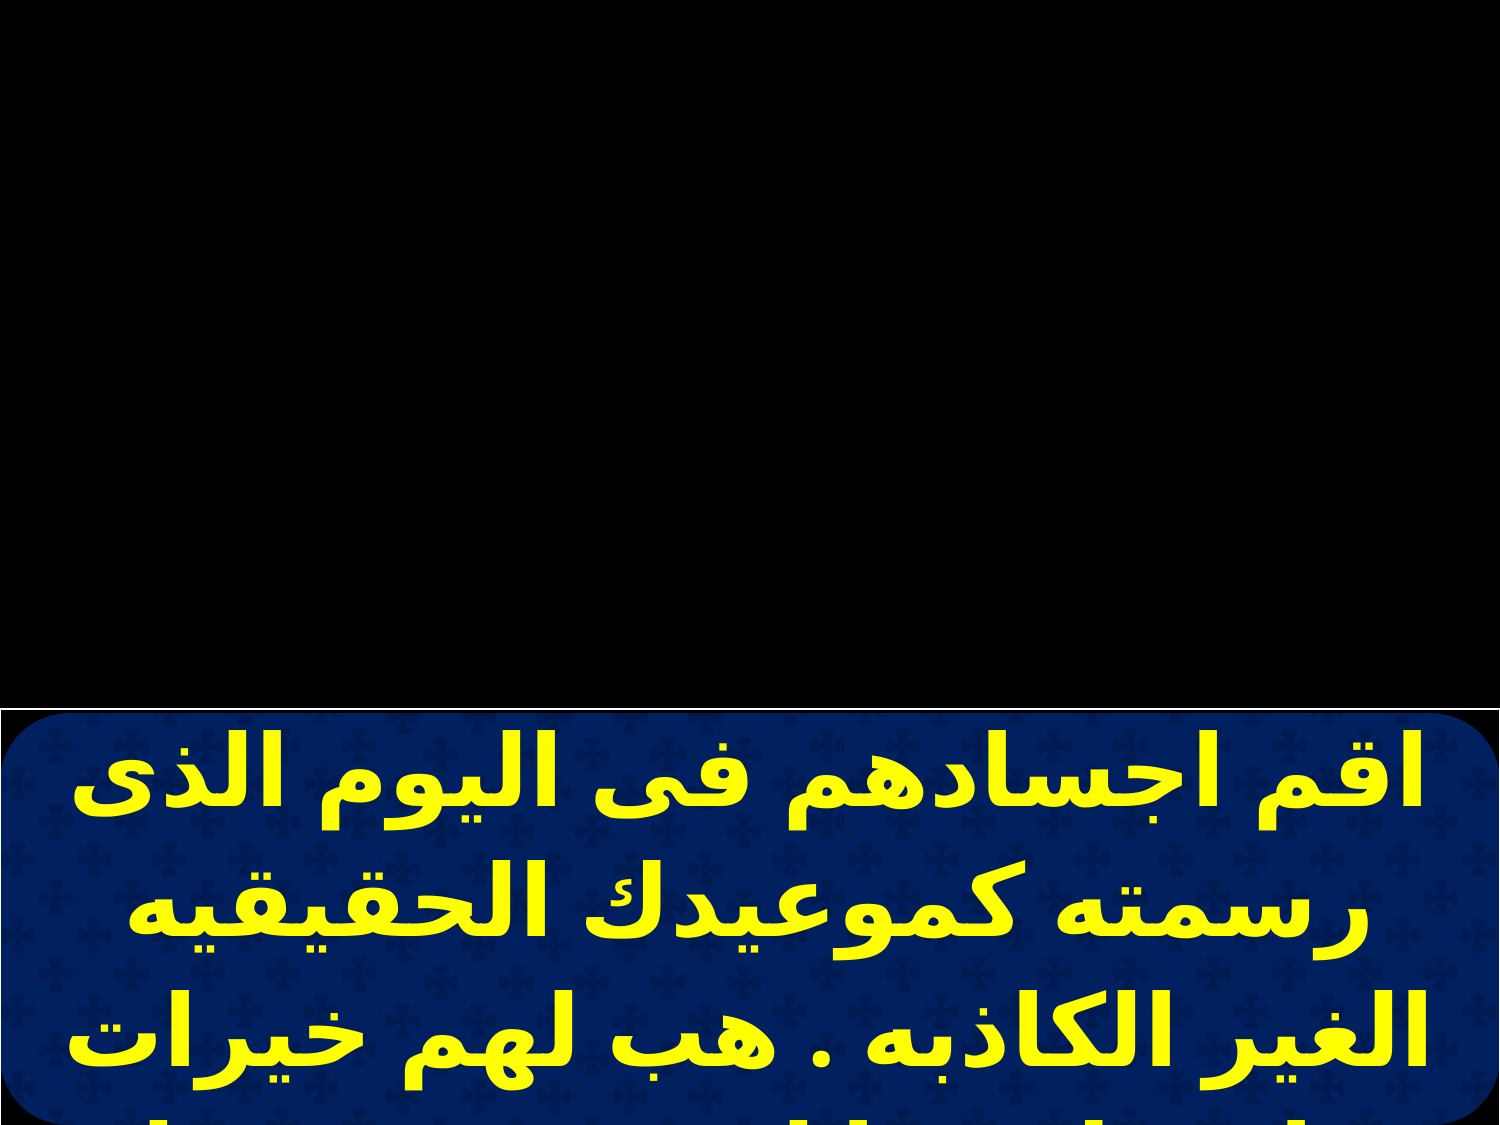

| اقم اجسادهم فى اليوم الذى رسمته كموعيدك الحقيقيه الغير الكاذبه . هب لهم خيرات مواعيدك . ما لم تره عين و لم تسمع به |
| --- |